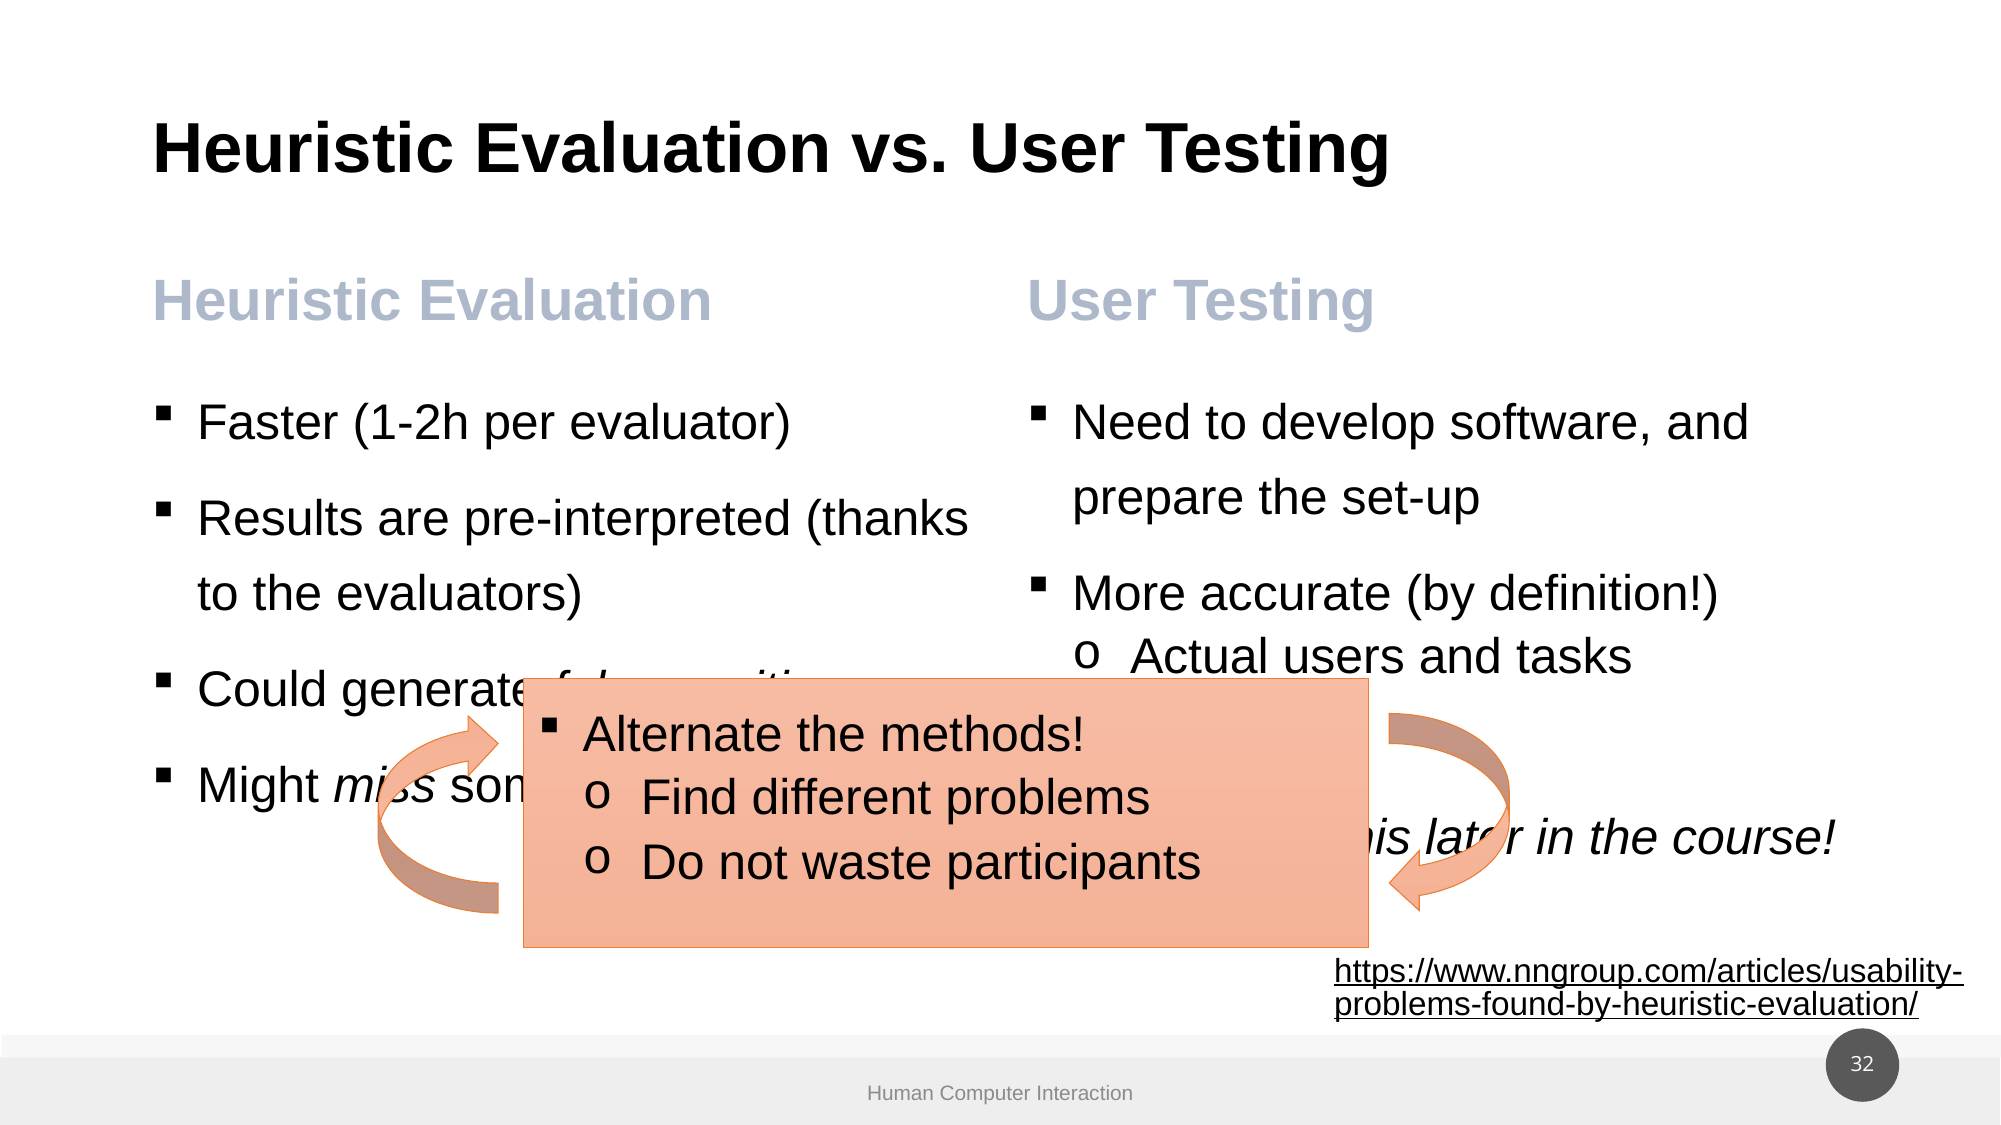

# Heuristic Evaluation vs. User Testing
Heuristic Evaluation
User Testing
Faster (1-2h per evaluator)
Results are pre-interpreted (thanks to the evaluators)
Could generate false positives
Might miss some problems
Need to develop software, and prepare the set-up
More accurate (by definition!)
Actual users and tasks

… more on this later in the course!
Alternate the methods!
Find different problems
Do not waste participants

https://www.nngroup.com/articles/usability-problems-found-by-heuristic-evaluation/
Human Computer Interaction